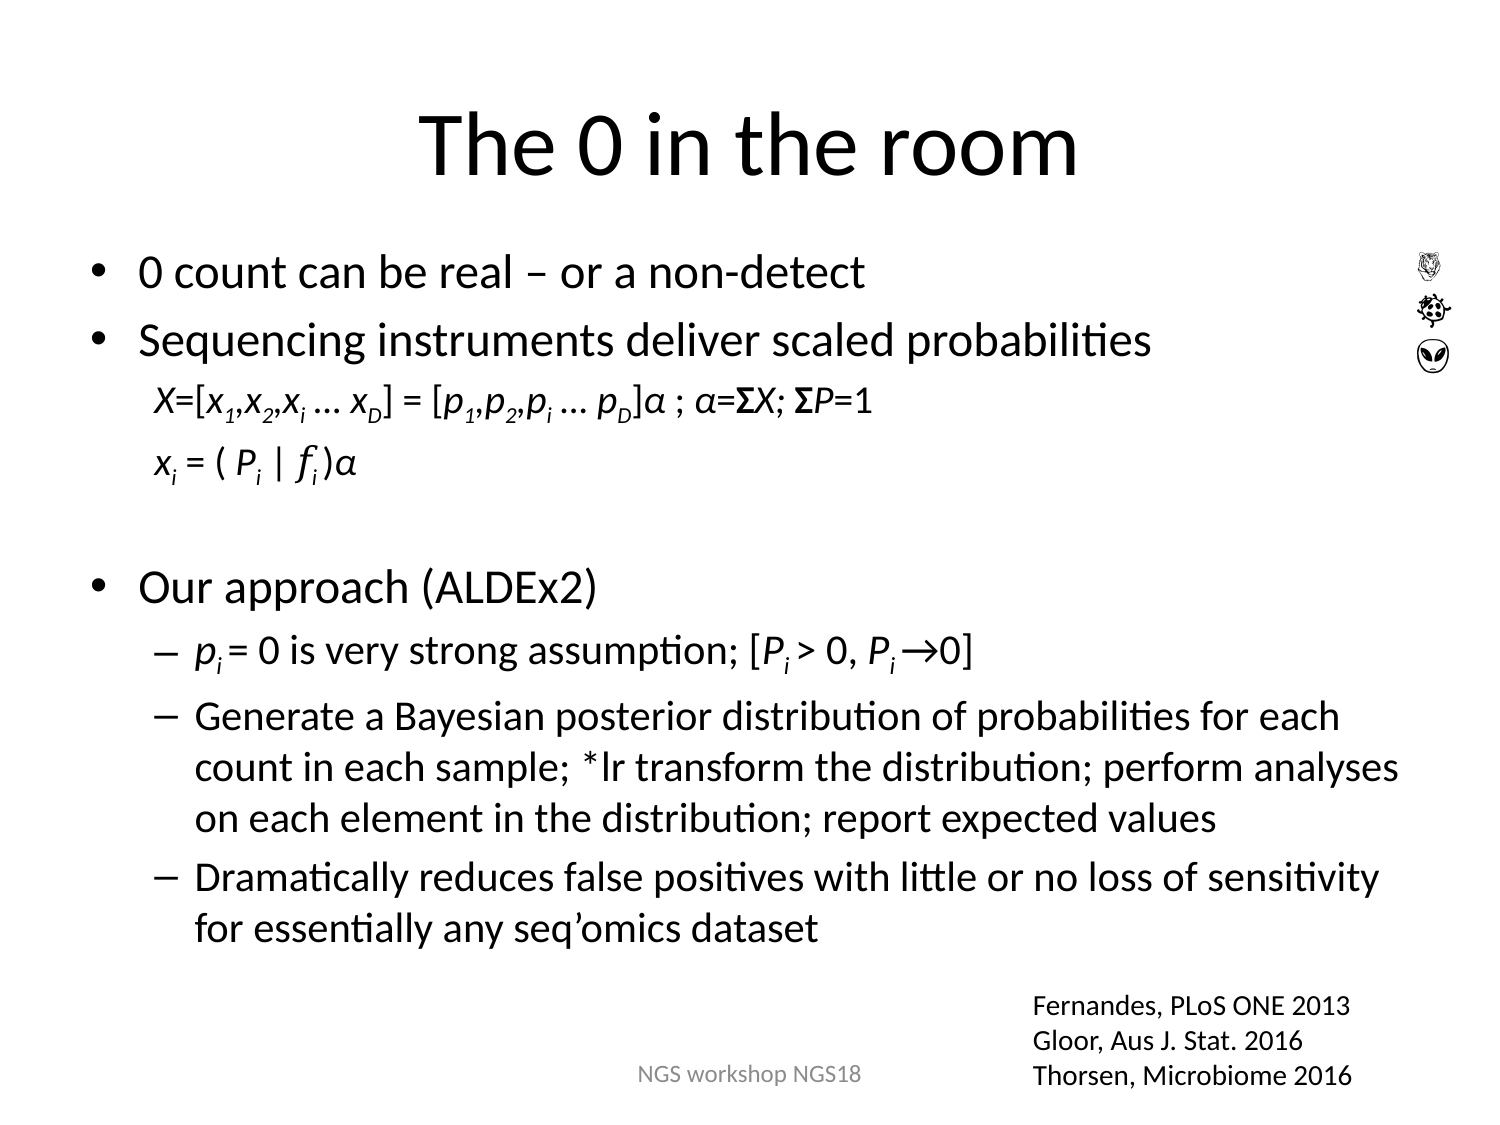

# The 0 in the room
0 count can be real – or a non-detect
Sequencing instruments deliver scaled probabilities
X=[x1,x2,xi … xD] = [p1,p2,pi … pD]α ; α=ΣX; ΣP=1
xi = ( Pi | 𝑓i )α

Our approach (ALDEx2)
pi = 0 is very strong assumption; [Pi > 0, Pi →0]
Generate a Bayesian posterior distribution of probabilities for each count in each sample; *lr transform the distribution; perform analyses on each element in the distribution; report expected values
Dramatically reduces false positives with little or no loss of sensitivity for essentially any seq’omics dataset

🐯
🐞
👽
Fernandes, PLoS ONE 2013
Gloor, Aus J. Stat. 2016
Thorsen, Microbiome 2016
NGS workshop NGS18